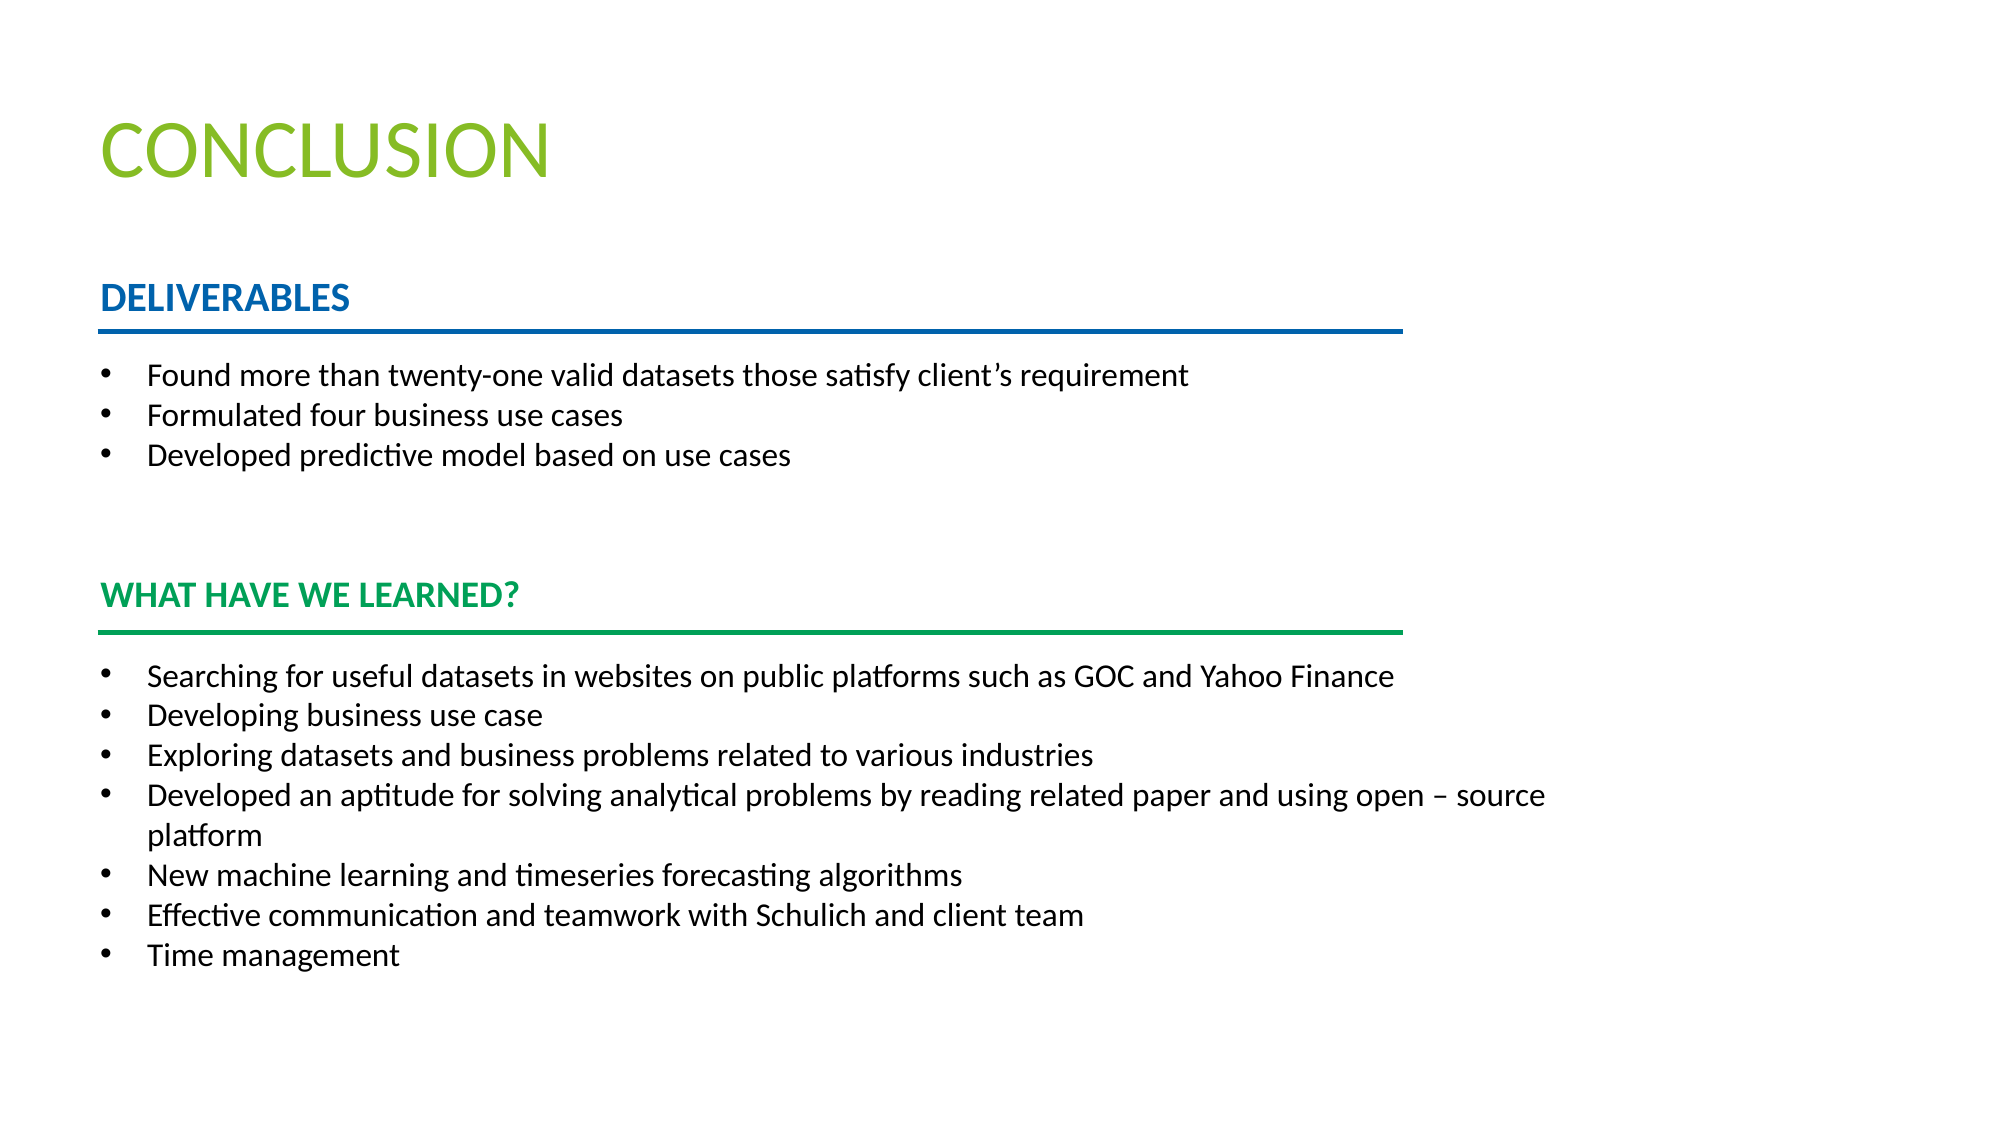

CONCLUSION
DELIVERABLES
Found more than twenty-one valid datasets those satisfy client’s requirement
Formulated four business use cases
Developed predictive model based on use cases

WHAT HAVE WE LEARNED?
Searching for useful datasets in websites on public platforms such as GOC and Yahoo Finance
Developing business use case
Exploring datasets and business problems related to various industries
Developed an aptitude for solving analytical problems by reading related paper and using open – source platform
New machine learning and timeseries forecasting algorithms
Effective communication and teamwork with Schulich and client team
Time management